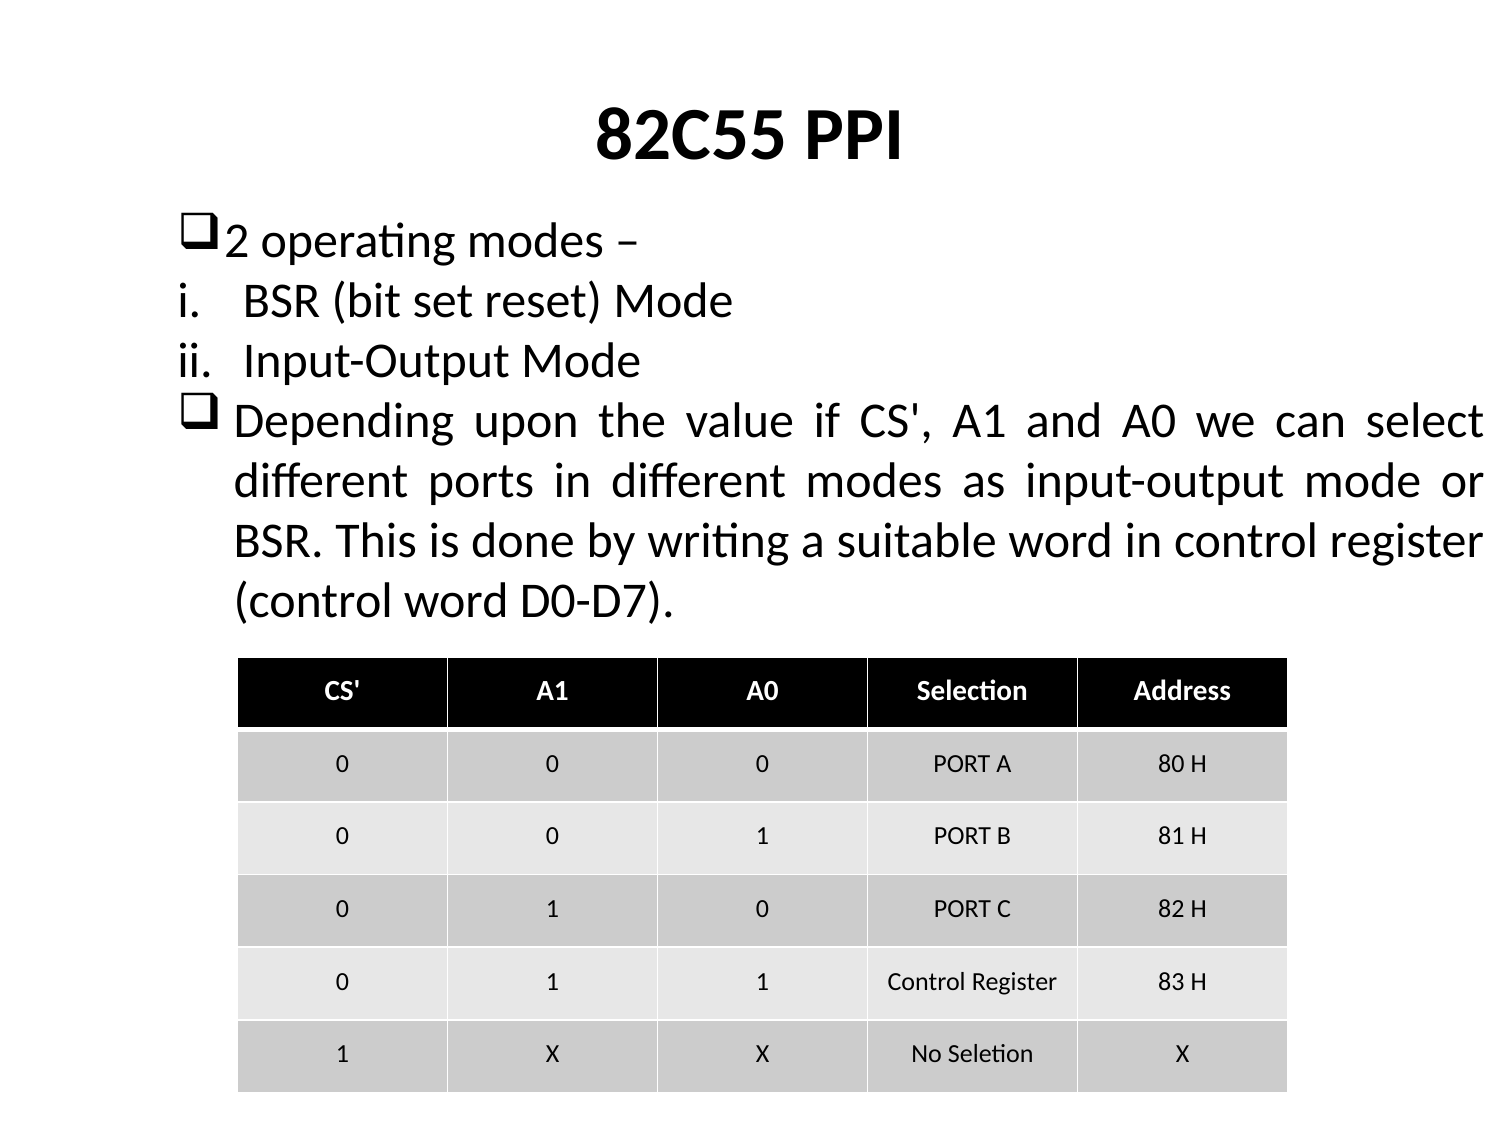

# 82C55 PPI
2 operating modes –
BSR (bit set reset) Mode
Input-Output Mode
Depending upon the value if CS', A1 and A0 we can select different ports in different modes as input-output mode or BSR. This is done by writing a suitable word in control register (control word D0-D7).
| CS' | A1 | A0 | Selection | Address |
| --- | --- | --- | --- | --- |
| 0 | 0 | 0 | PORT A | 80 H |
| 0 | 0 | 1 | PORT B | 81 H |
| 0 | 1 | 0 | PORT C | 82 H |
| 0 | 1 | 1 | Control Register | 83 H |
| 1 | X | X | No Seletion | X |